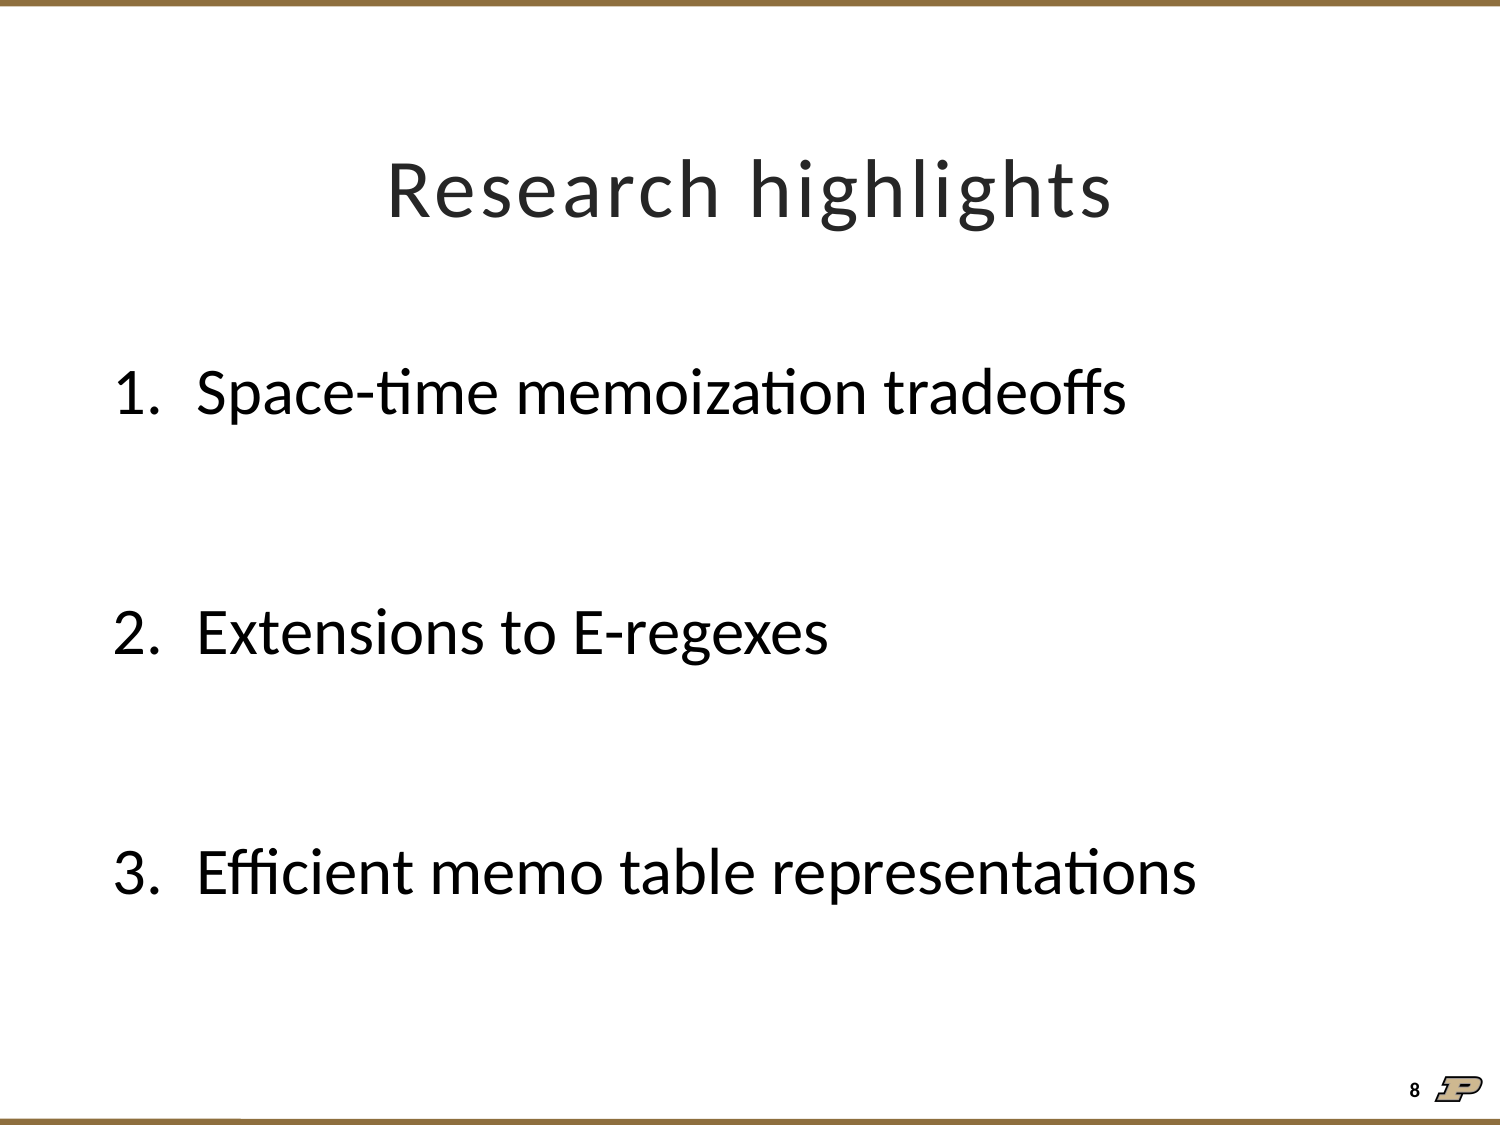

# Research highlights
Space-time memoization tradeoffs

Extensions to E-regexes

Efficient memo table representations
8